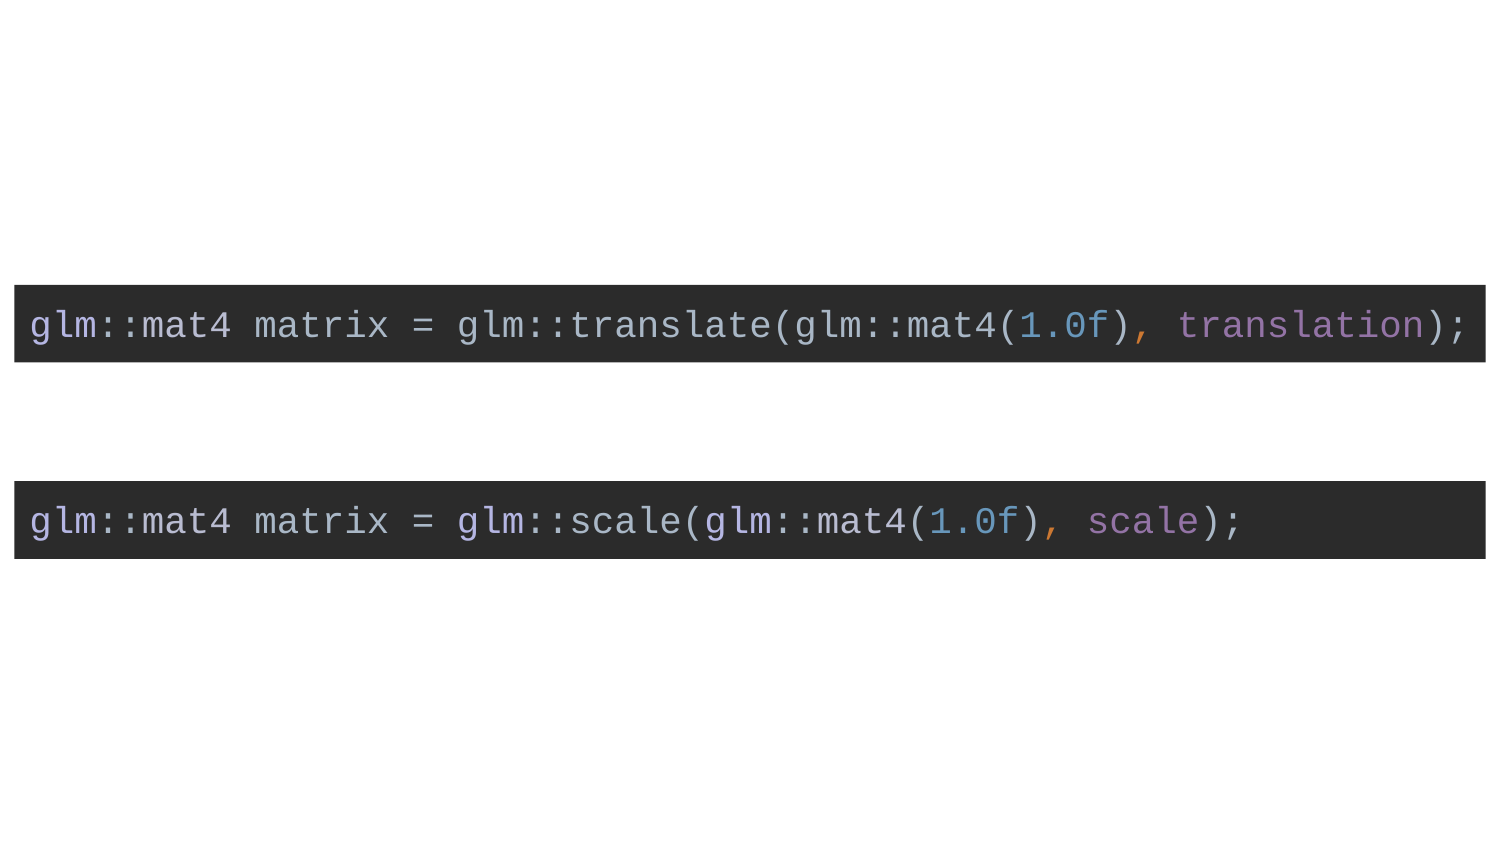

glm::mat4 matrix = glm::translate(glm::mat4(1.0f), translation);
glm::mat4 matrix = glm::scale(glm::mat4(1.0f), scale);